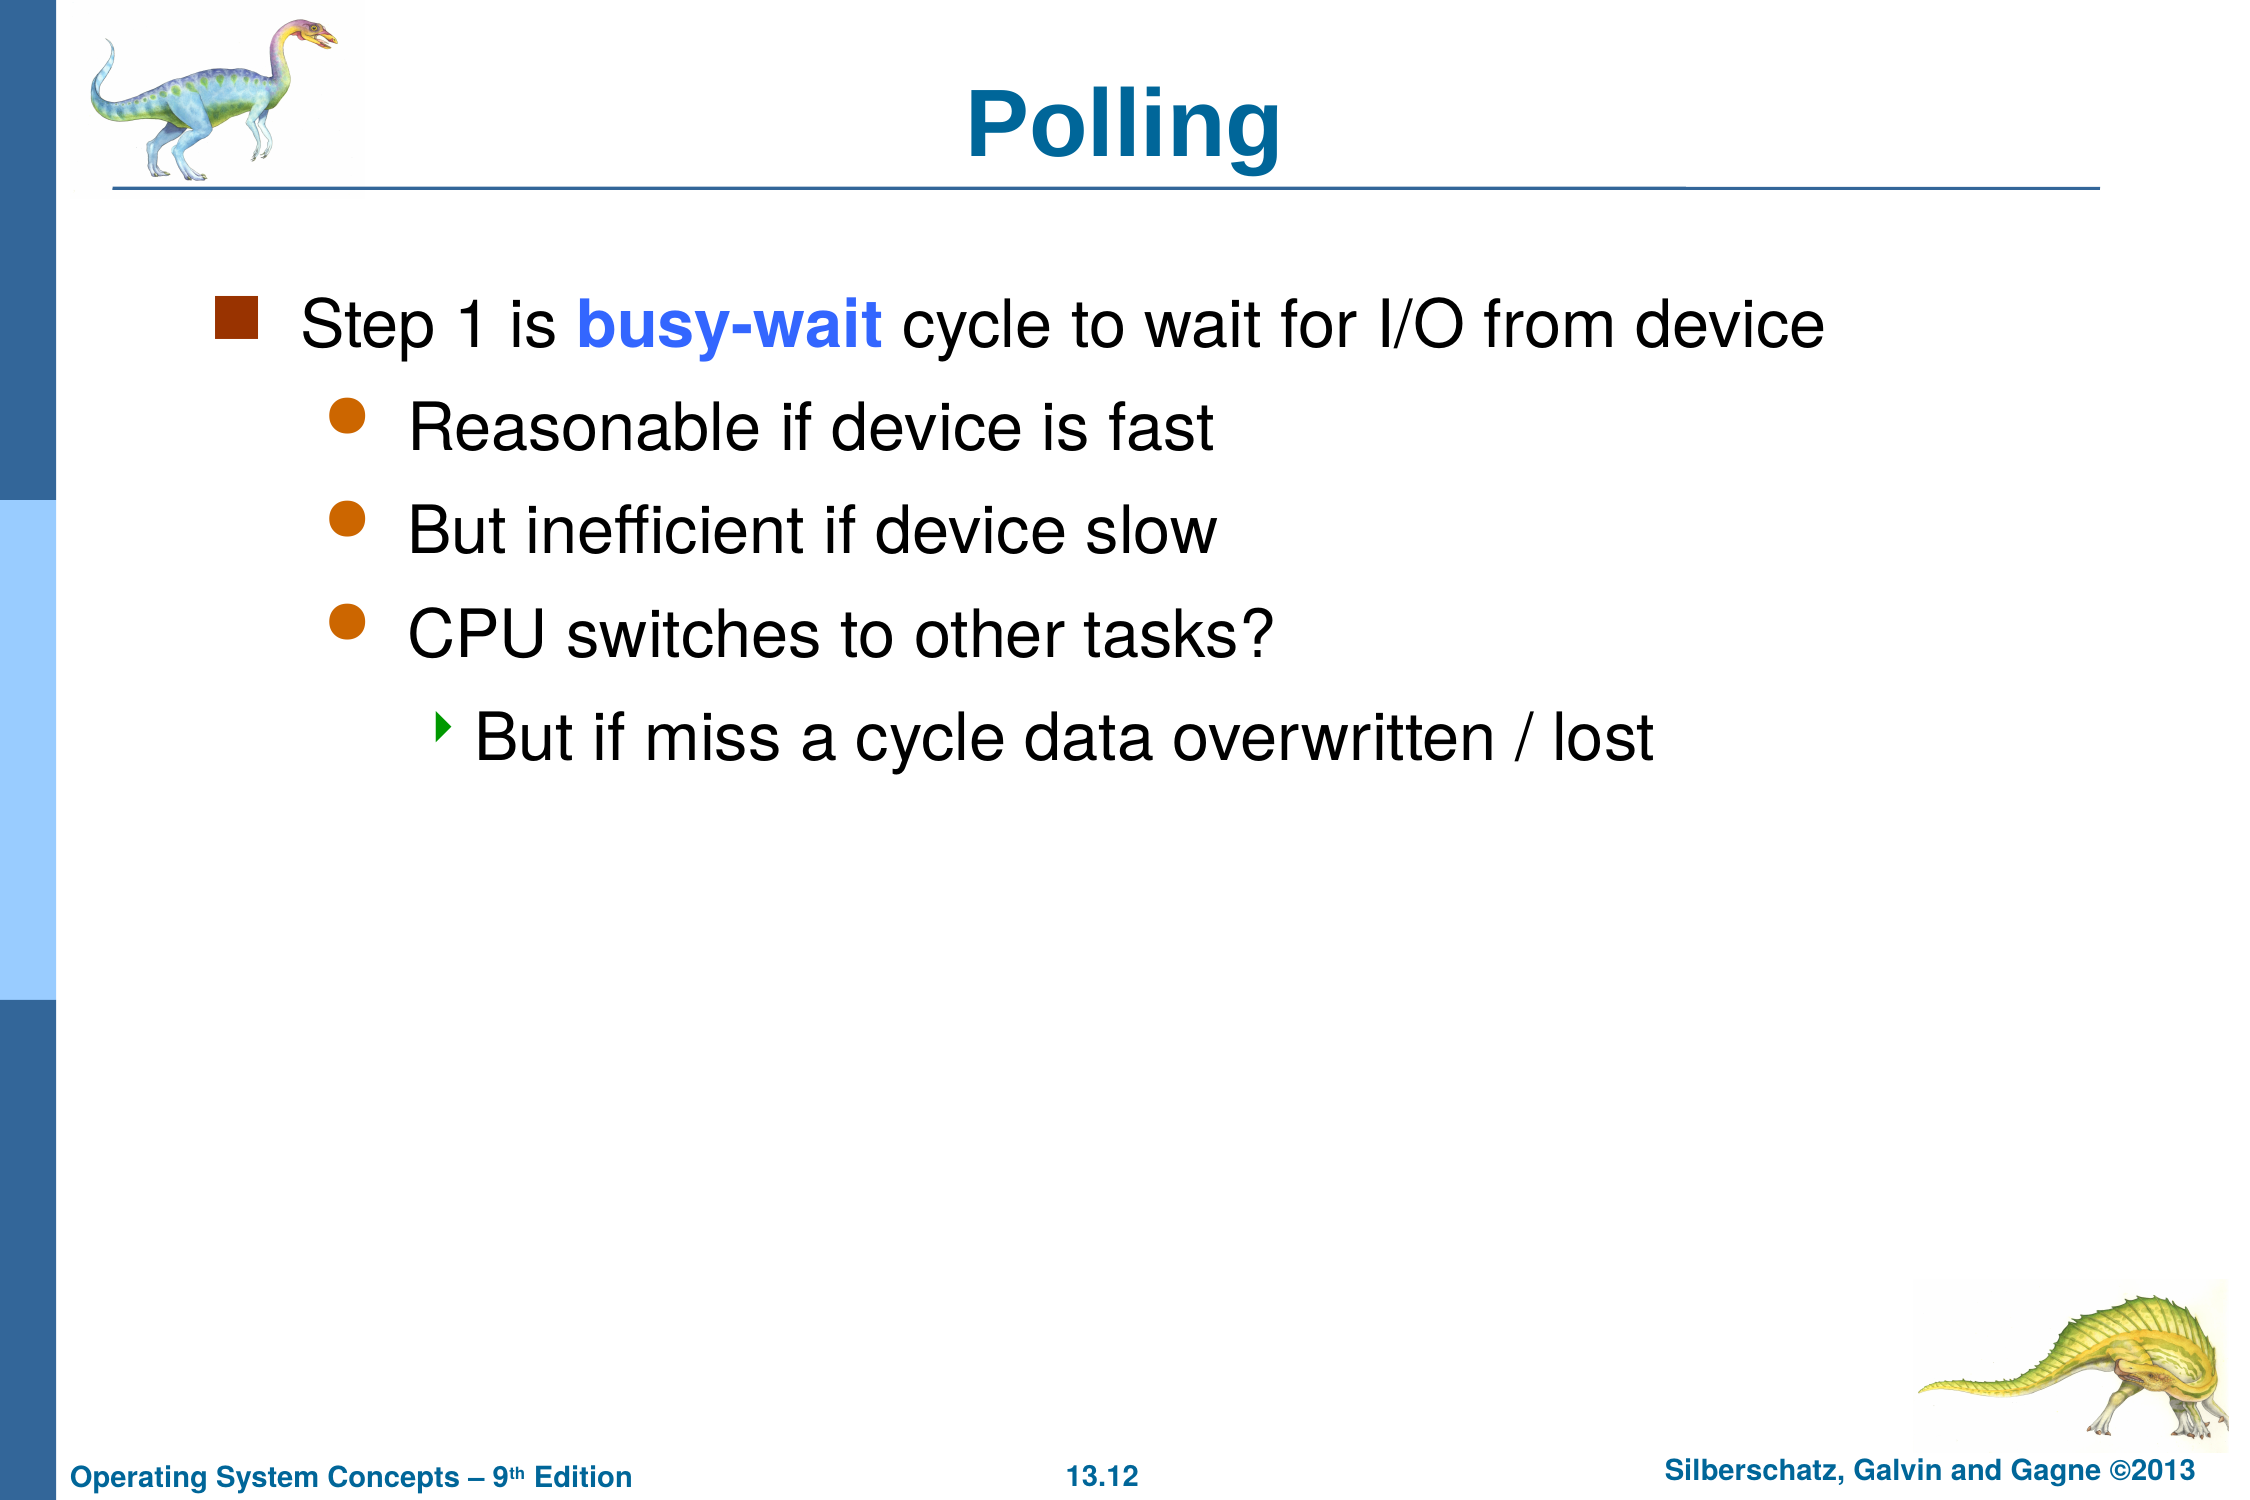

# Polling
Step 1 is busy-wait cycle to wait for I/O from device
Reasonable if device is fast
But inefficient if device slow
CPU switches to other tasks?
But if miss a cycle data overwritten / lost